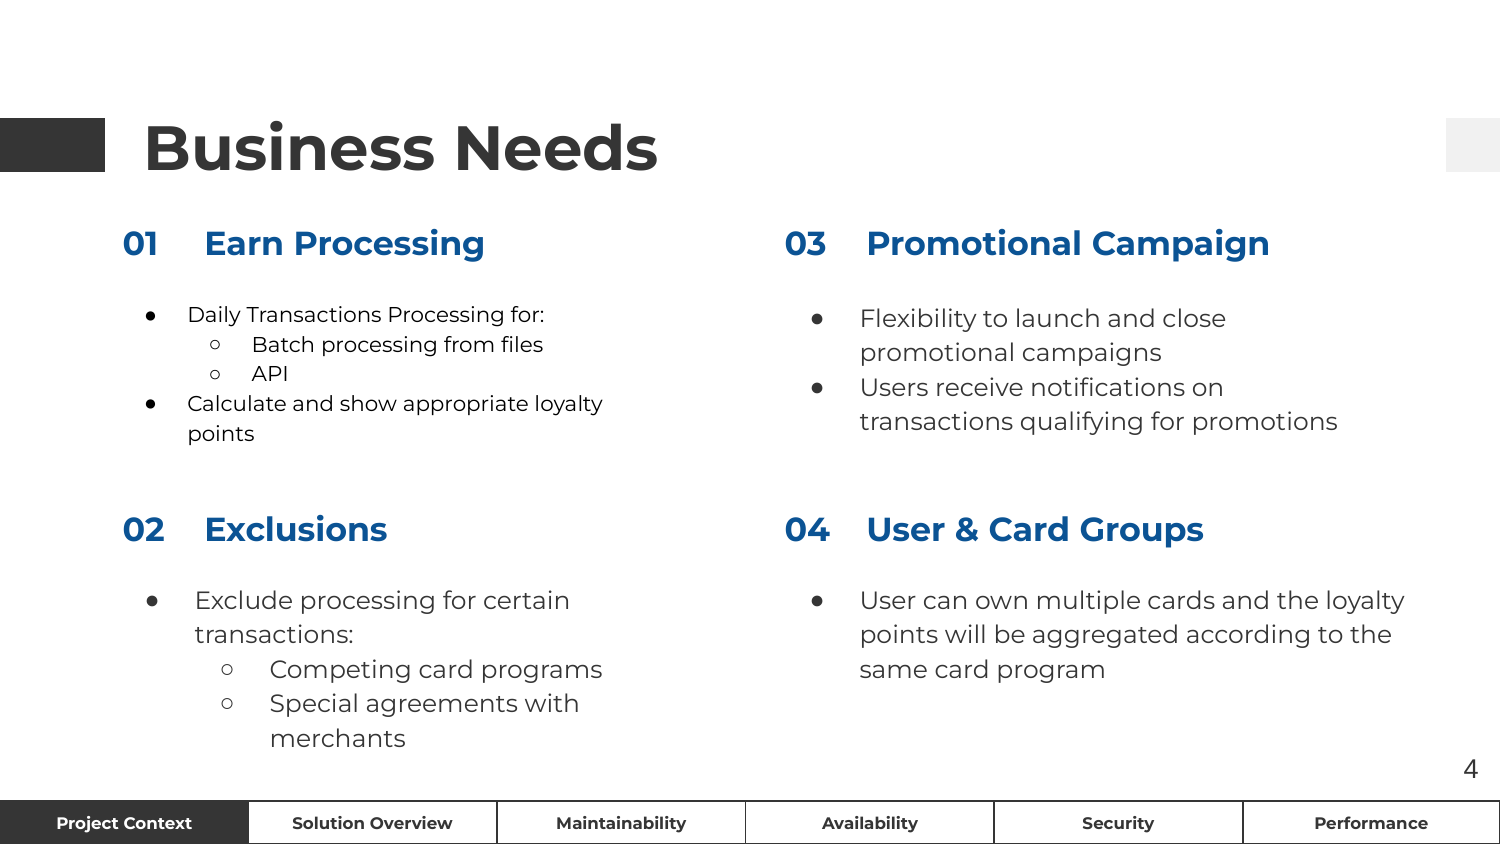

Business Needs

01
Earn Processing
03
Promotional Campaign
Daily Transactions Processing for:
Batch processing from files
API
Calculate and show appropriate loyalty points
Flexibility to launch and close promotional campaigns
Users receive notifications on transactions qualifying for promotions
Daily Transactions Processing for:
Batch processing from files
API
Calculate and show appropriate loyalty points
02
Exclusions
04
User & Card Groups
Exclude processing for certain transactions:
Competing card programs
Special agreements with merchants
User can own multiple cards and the loyalty points will be aggregated according to the same card program
4
Project Context
Solution Overview
Maintainability
Availability
Security
Performance